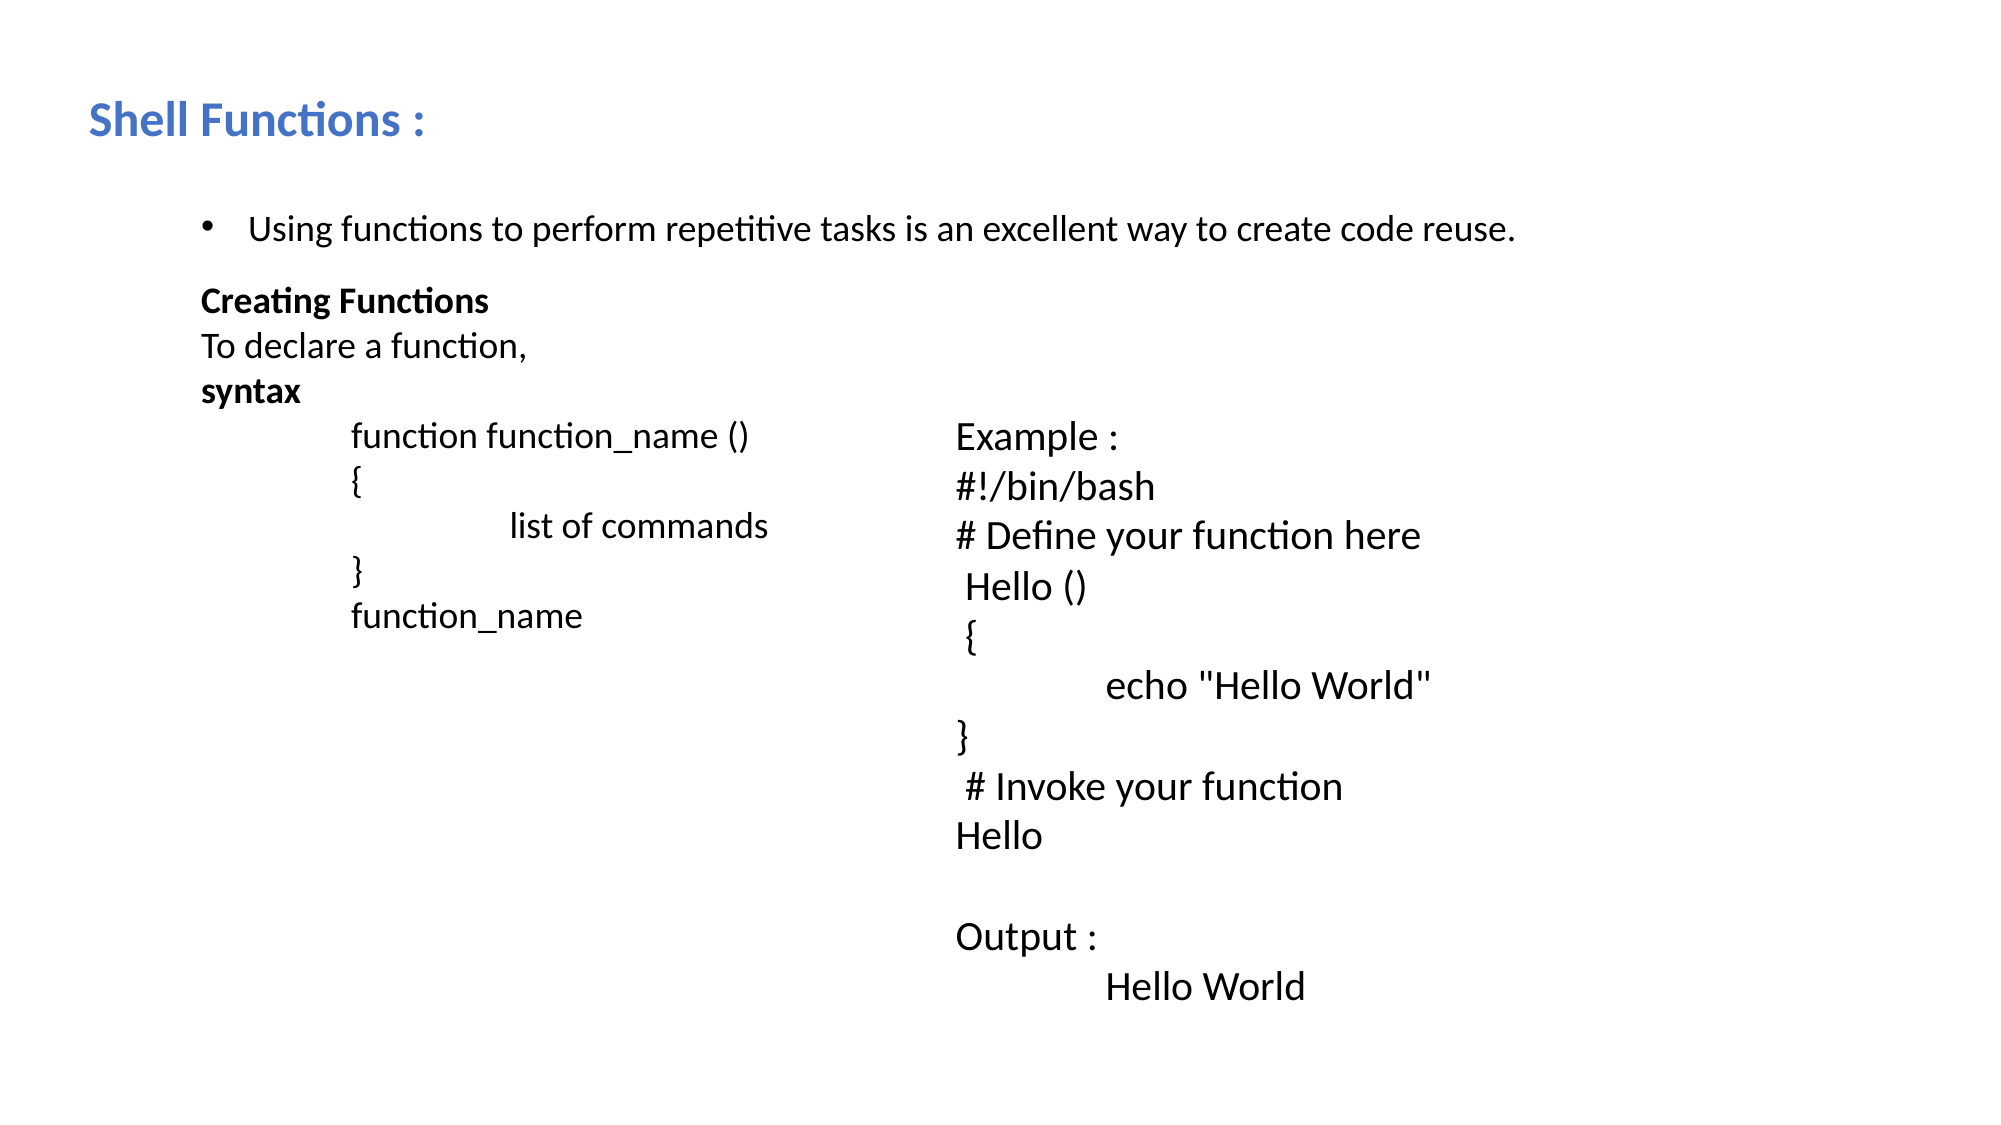

Shell Functions :
Using functions to perform repetitive tasks is an excellent way to create code reuse.
Creating Functions
To declare a function,
syntax
	function function_name ()
	{
		 list of commands
	}
	function_name
Example :
#!/bin/bash
# Define your function here
 Hello ()
 {
	echo "Hello World"
}
 # Invoke your function
Hello

Output :
	Hello World